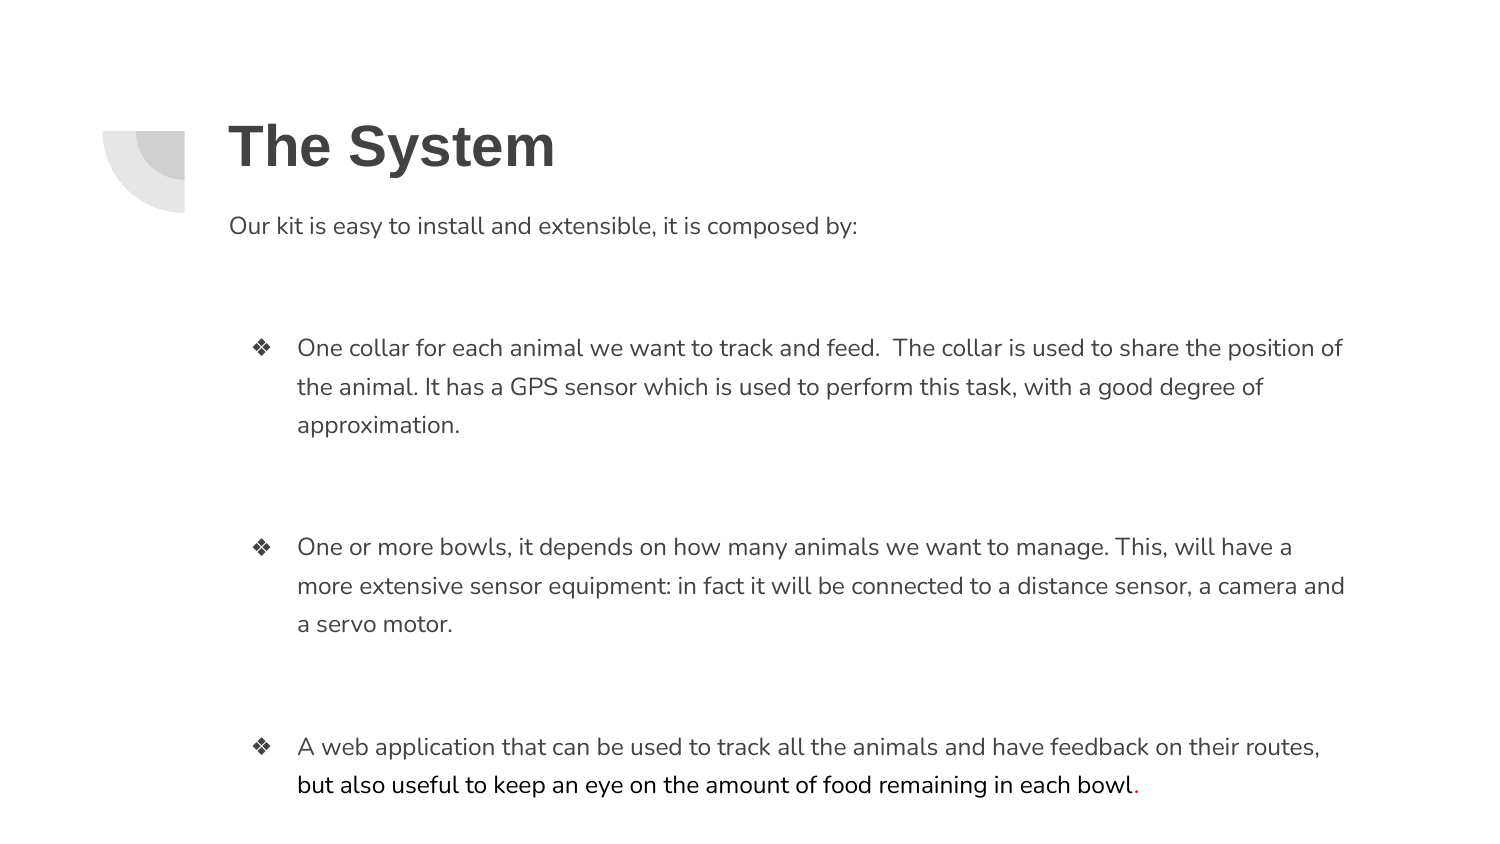

# The System
Our kit is easy to install and extensible, it is composed by:

One collar for each animal we want to track and feed.  The collar is used to share the position of the animal. It has a GPS sensor which is used to perform this task, with a good degree of approximation.

One or more bowls, it depends on how many animals we want to manage. This, will have a more extensive sensor equipment: in fact it will be connected to a distance sensor, a camera and a servo motor.

A web application that can be used to track all the animals and have feedback on their routes, but also useful to keep an eye on the amount of food remaining in each bowl.